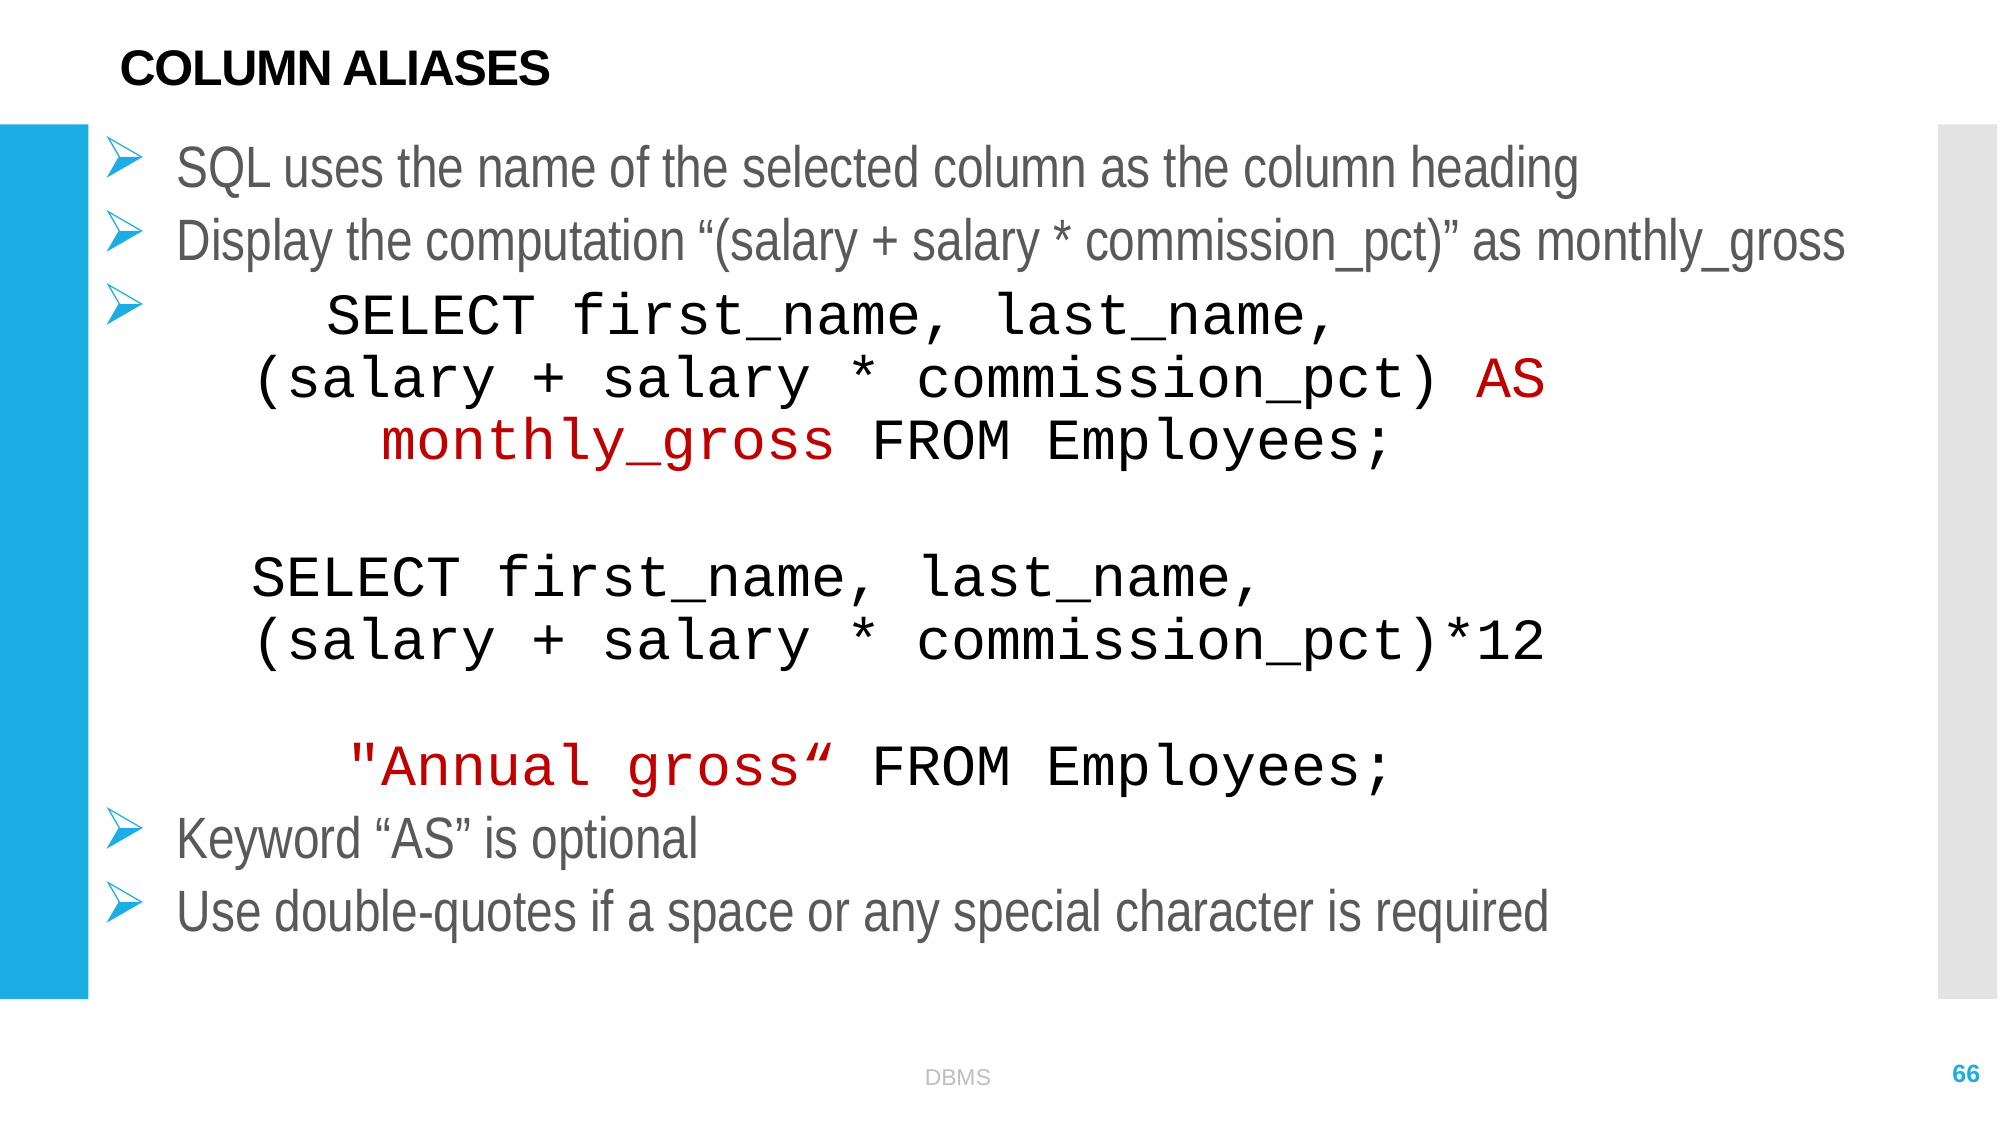

# COLUMN ALIASES
SQL uses the name of the selected column as the column heading
Display the computation “(salary + salary * commission_pct)” as monthly_gross
	SELECT first_name, last_name,
 	(salary + salary * commission_pct) AS
        monthly_gross FROM Employees;

	SELECT first_name, last_name,
 	(salary + salary * commission_pct)*12
       "Annual gross“ FROM Employees;
Keyword “AS” is optional
Use double-quotes if a space or any special character is required
66
DBMS